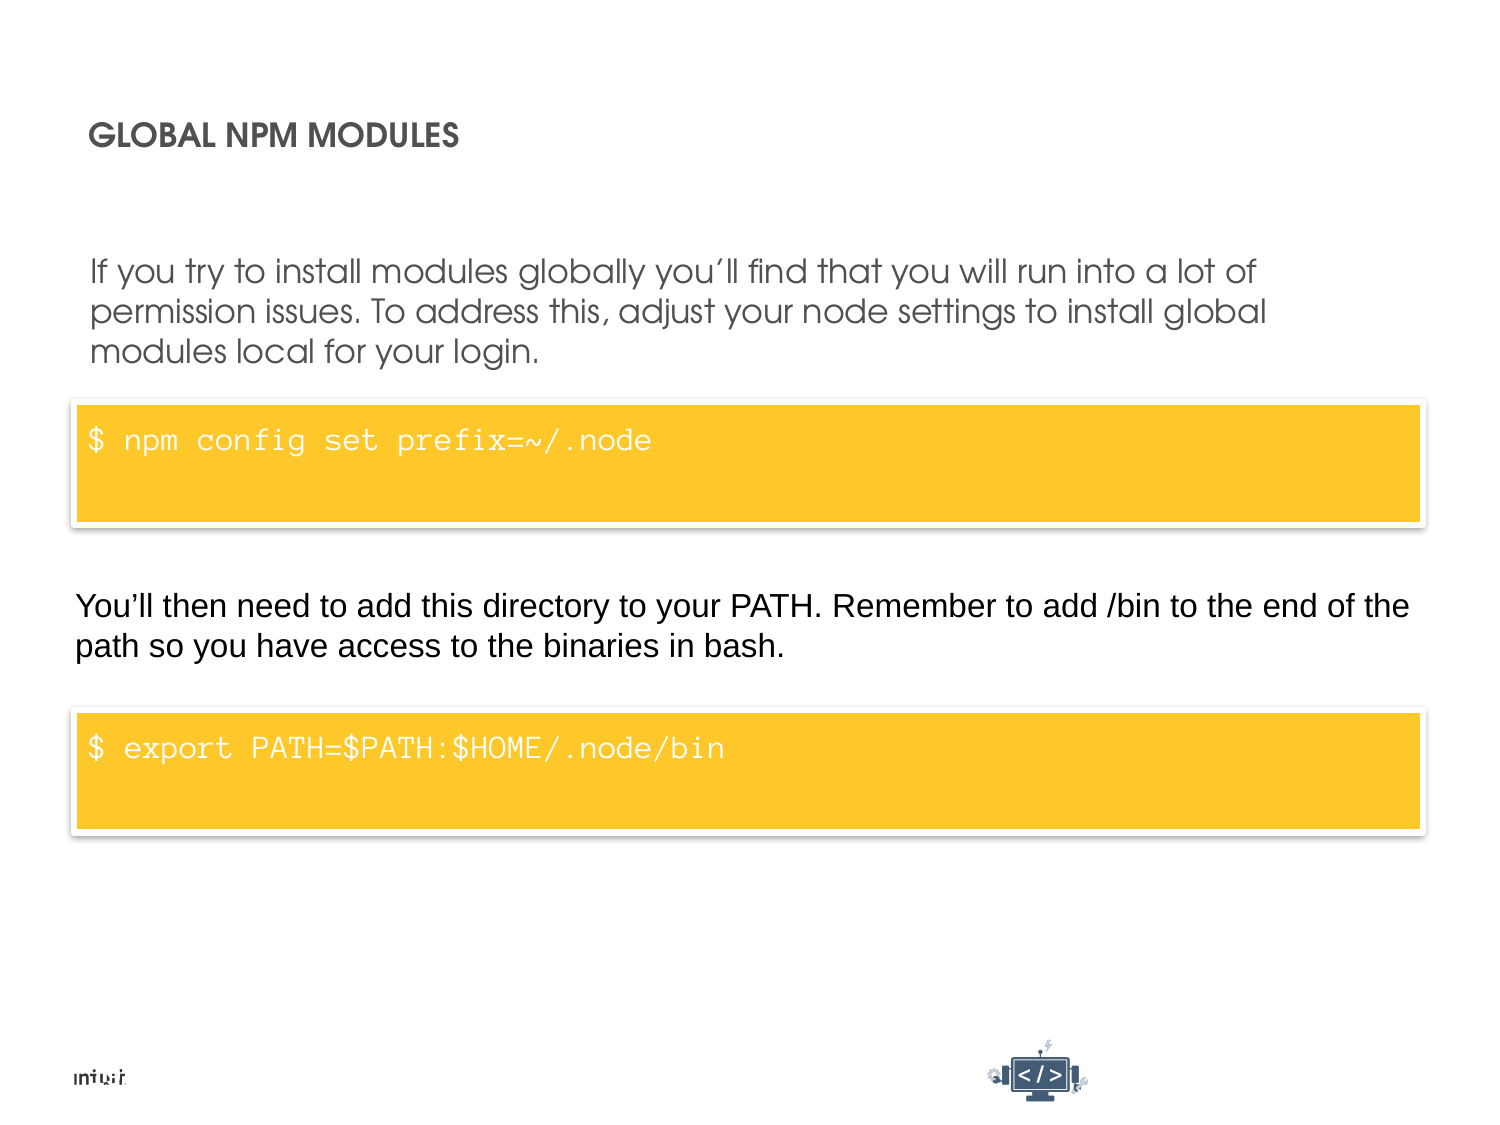

# Global NPM Modules
If you try to install modules globally you’ll find that you will run into a lot of permission issues. To address this, adjust your node settings to install global modules local for your login.
$ npm config set prefix=~/.node
You’ll then need to add this directory to your PATH. Remember to add /bin to the end of the path so you have access to the binaries in bash.
$ export PATH=$PATH:$HOME/.node/bin
19